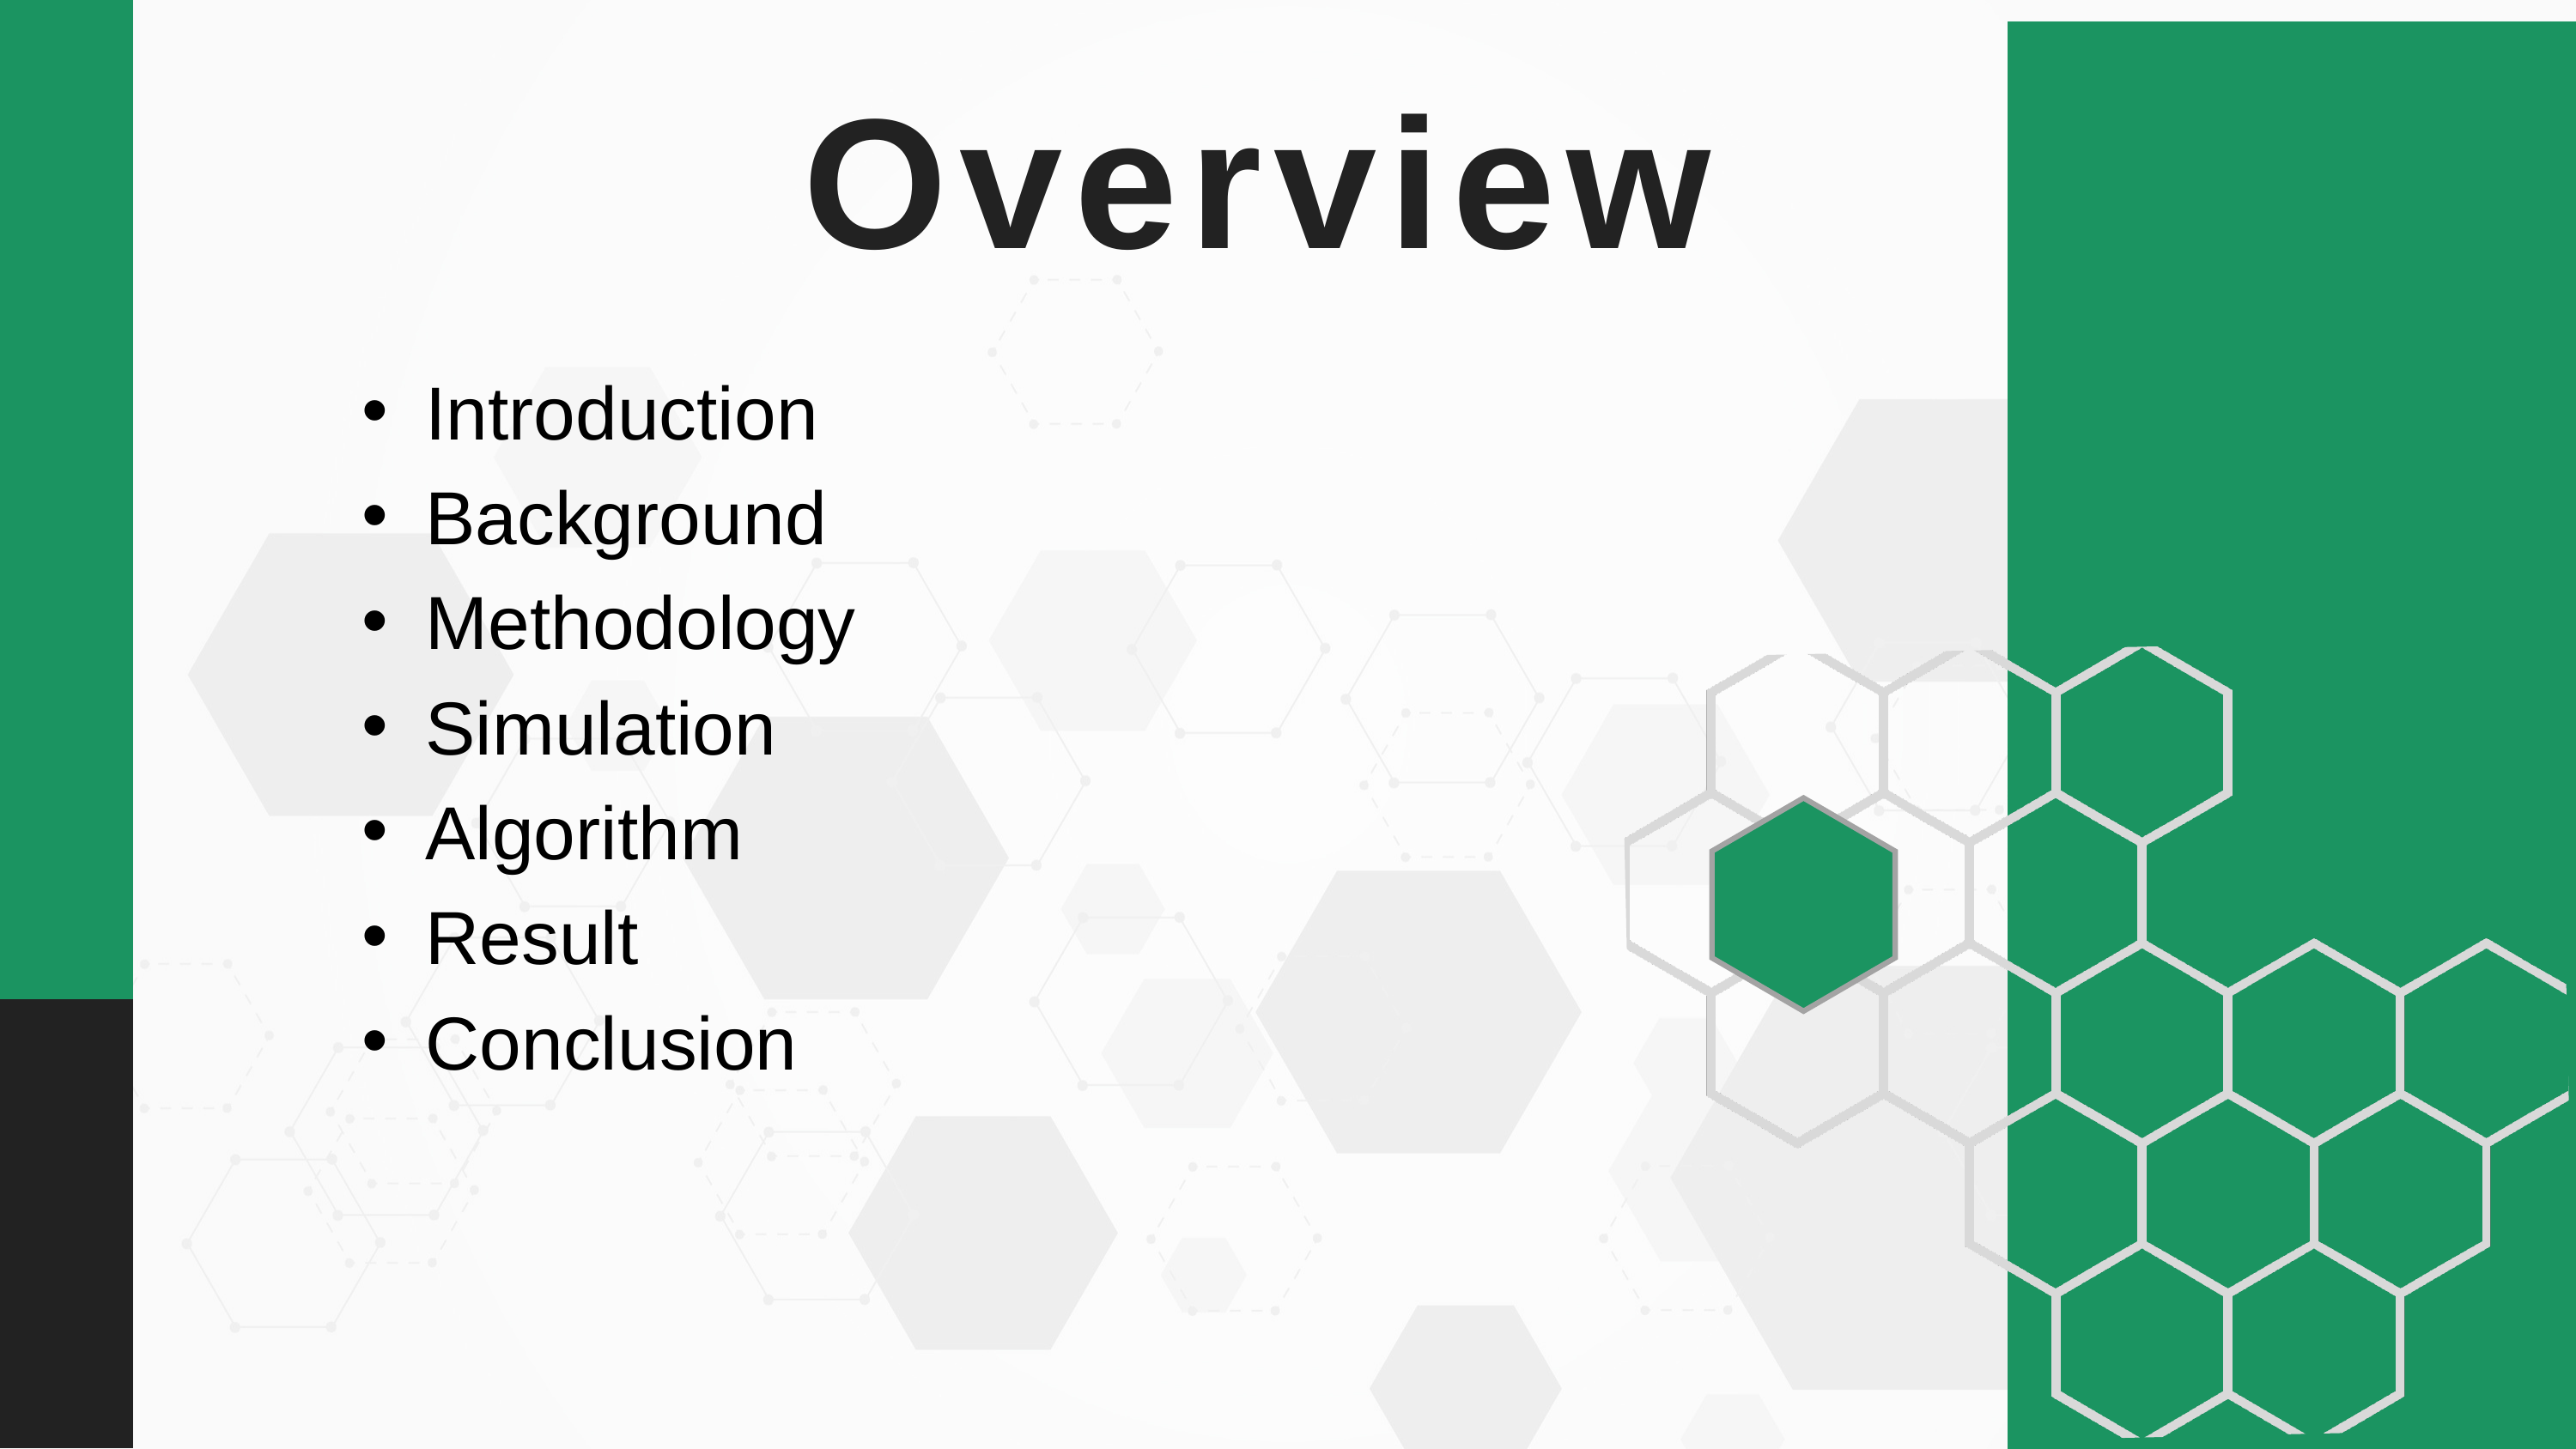

Overview
Introduction
Background
Methodology
Simulation
Algorithm
Result
Conclusion